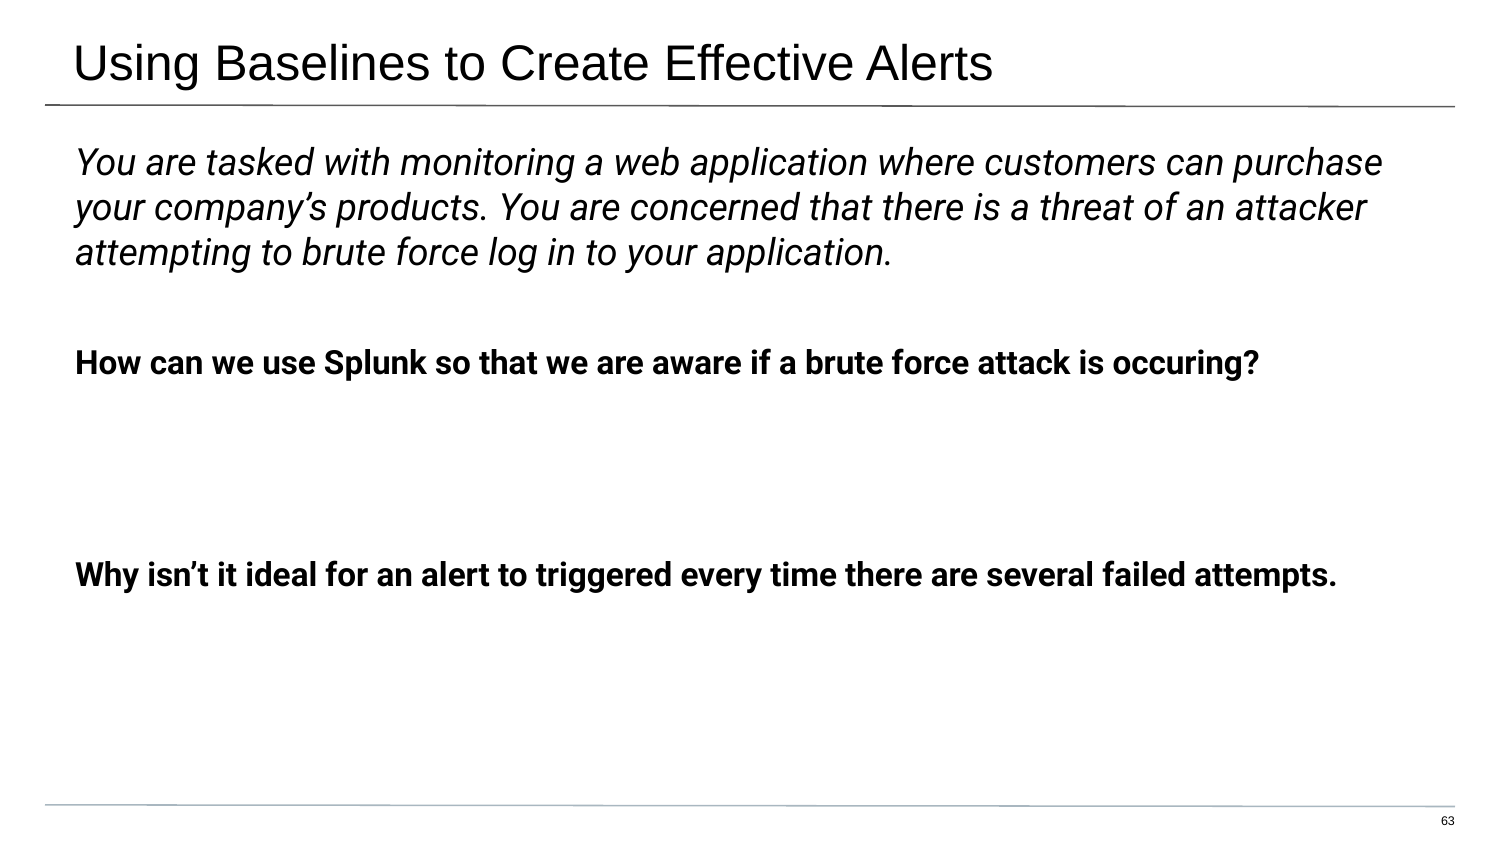

# Using Baselines to Create Effective Alerts
You are tasked with monitoring a web application where customers can purchase your company’s products. You are concerned that there is a threat of an attacker attempting to brute force log in to your application.

How can we use Splunk so that we are aware if a brute force attack is occuring?

Why isn’t it ideal for an alert to triggered every time there are several failed attempts.

63